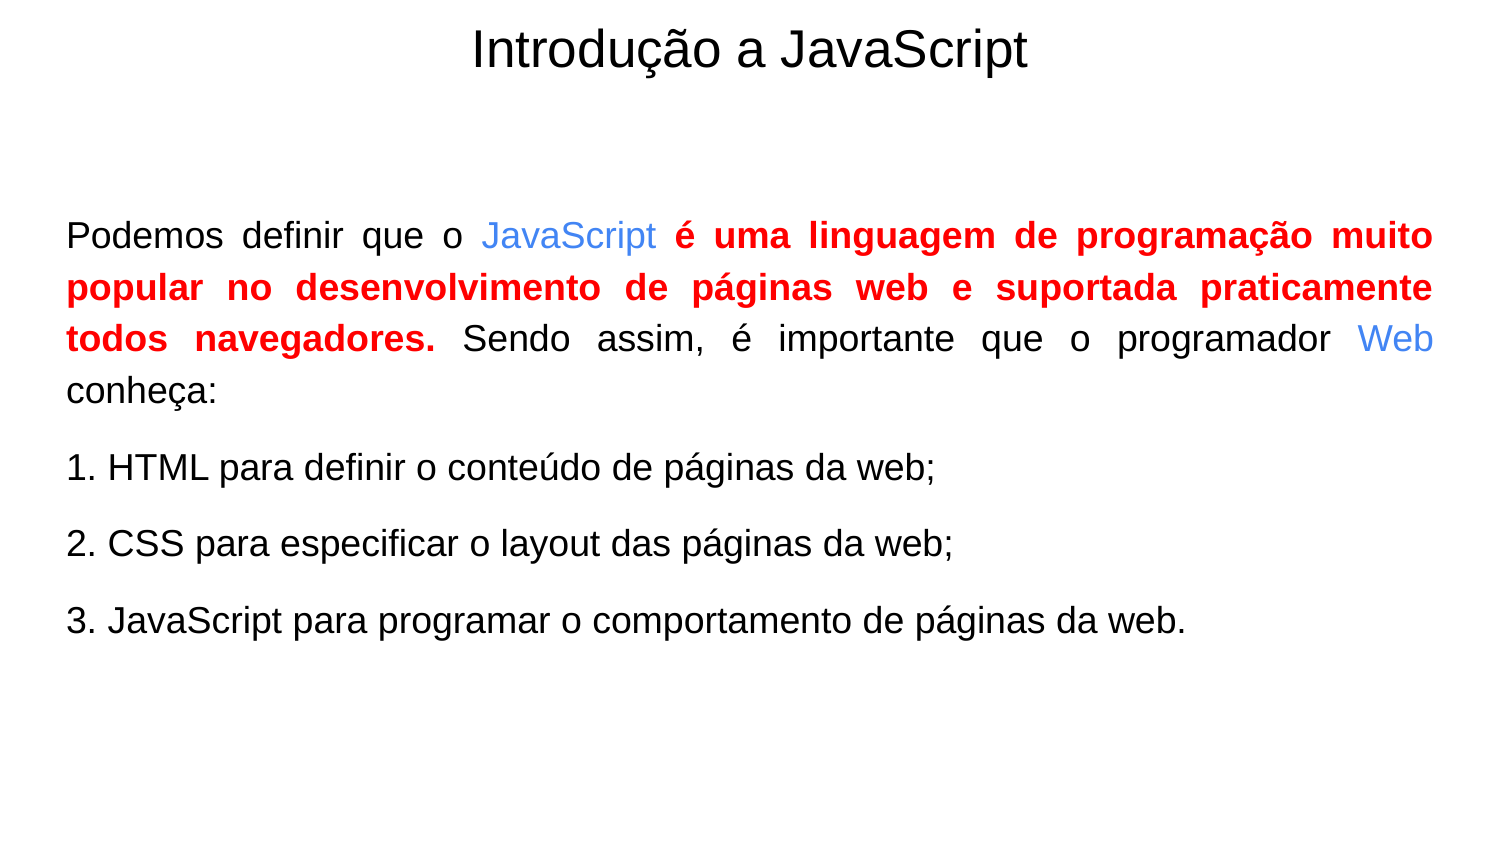

# Introdução a JavaScript
Podemos definir que o JavaScript é uma linguagem de programação muito popular no desenvolvimento de páginas web e suportada praticamente todos navegadores. Sendo assim, é importante que o programador Web conheça:
1. HTML para definir o conteúdo de páginas da web;
2. CSS para especificar o layout das páginas da web;
3. JavaScript para programar o comportamento de páginas da web.